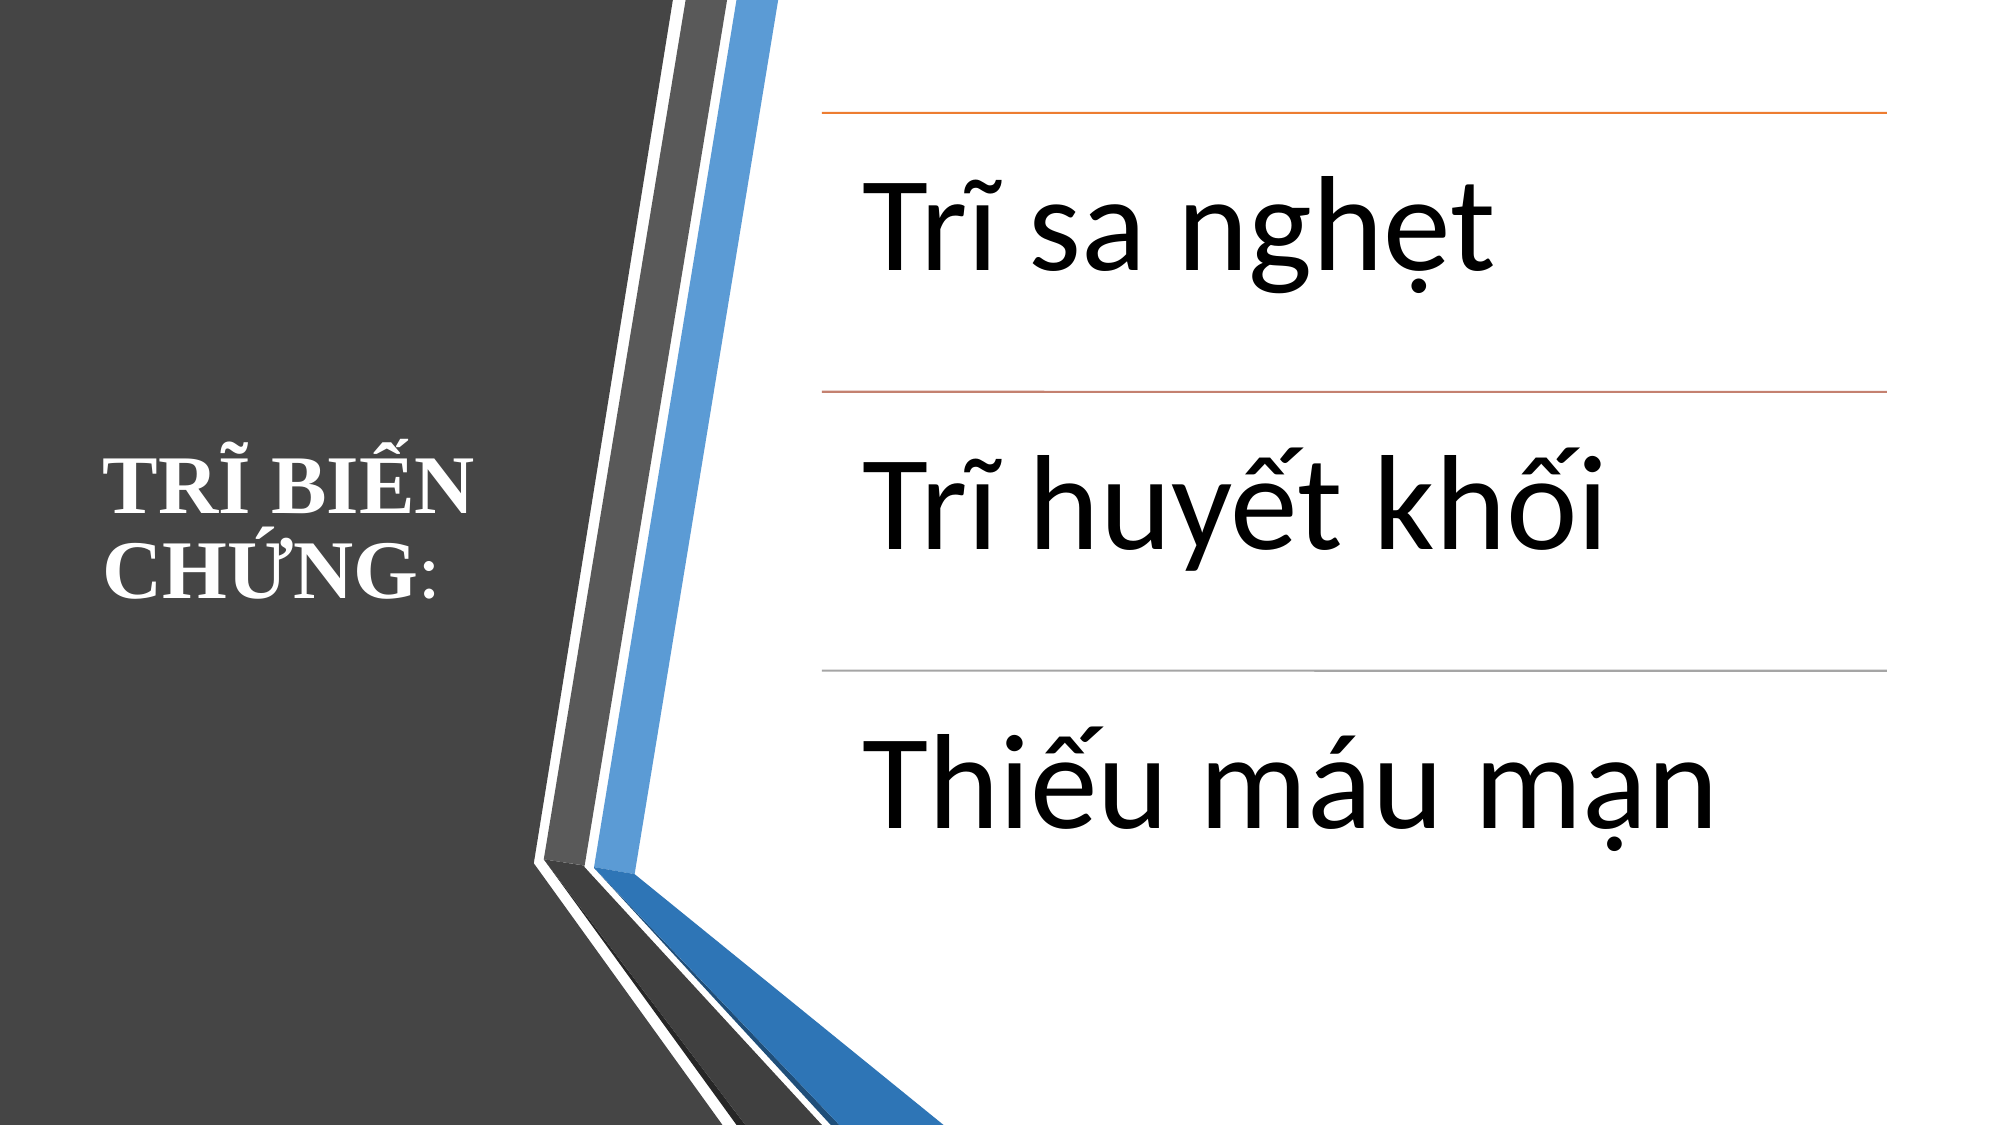

# TRĨ BIẾN CHỨNG:
Trĩ sa nghẹt
Trĩ huyết khối
Thiếu máu mạn